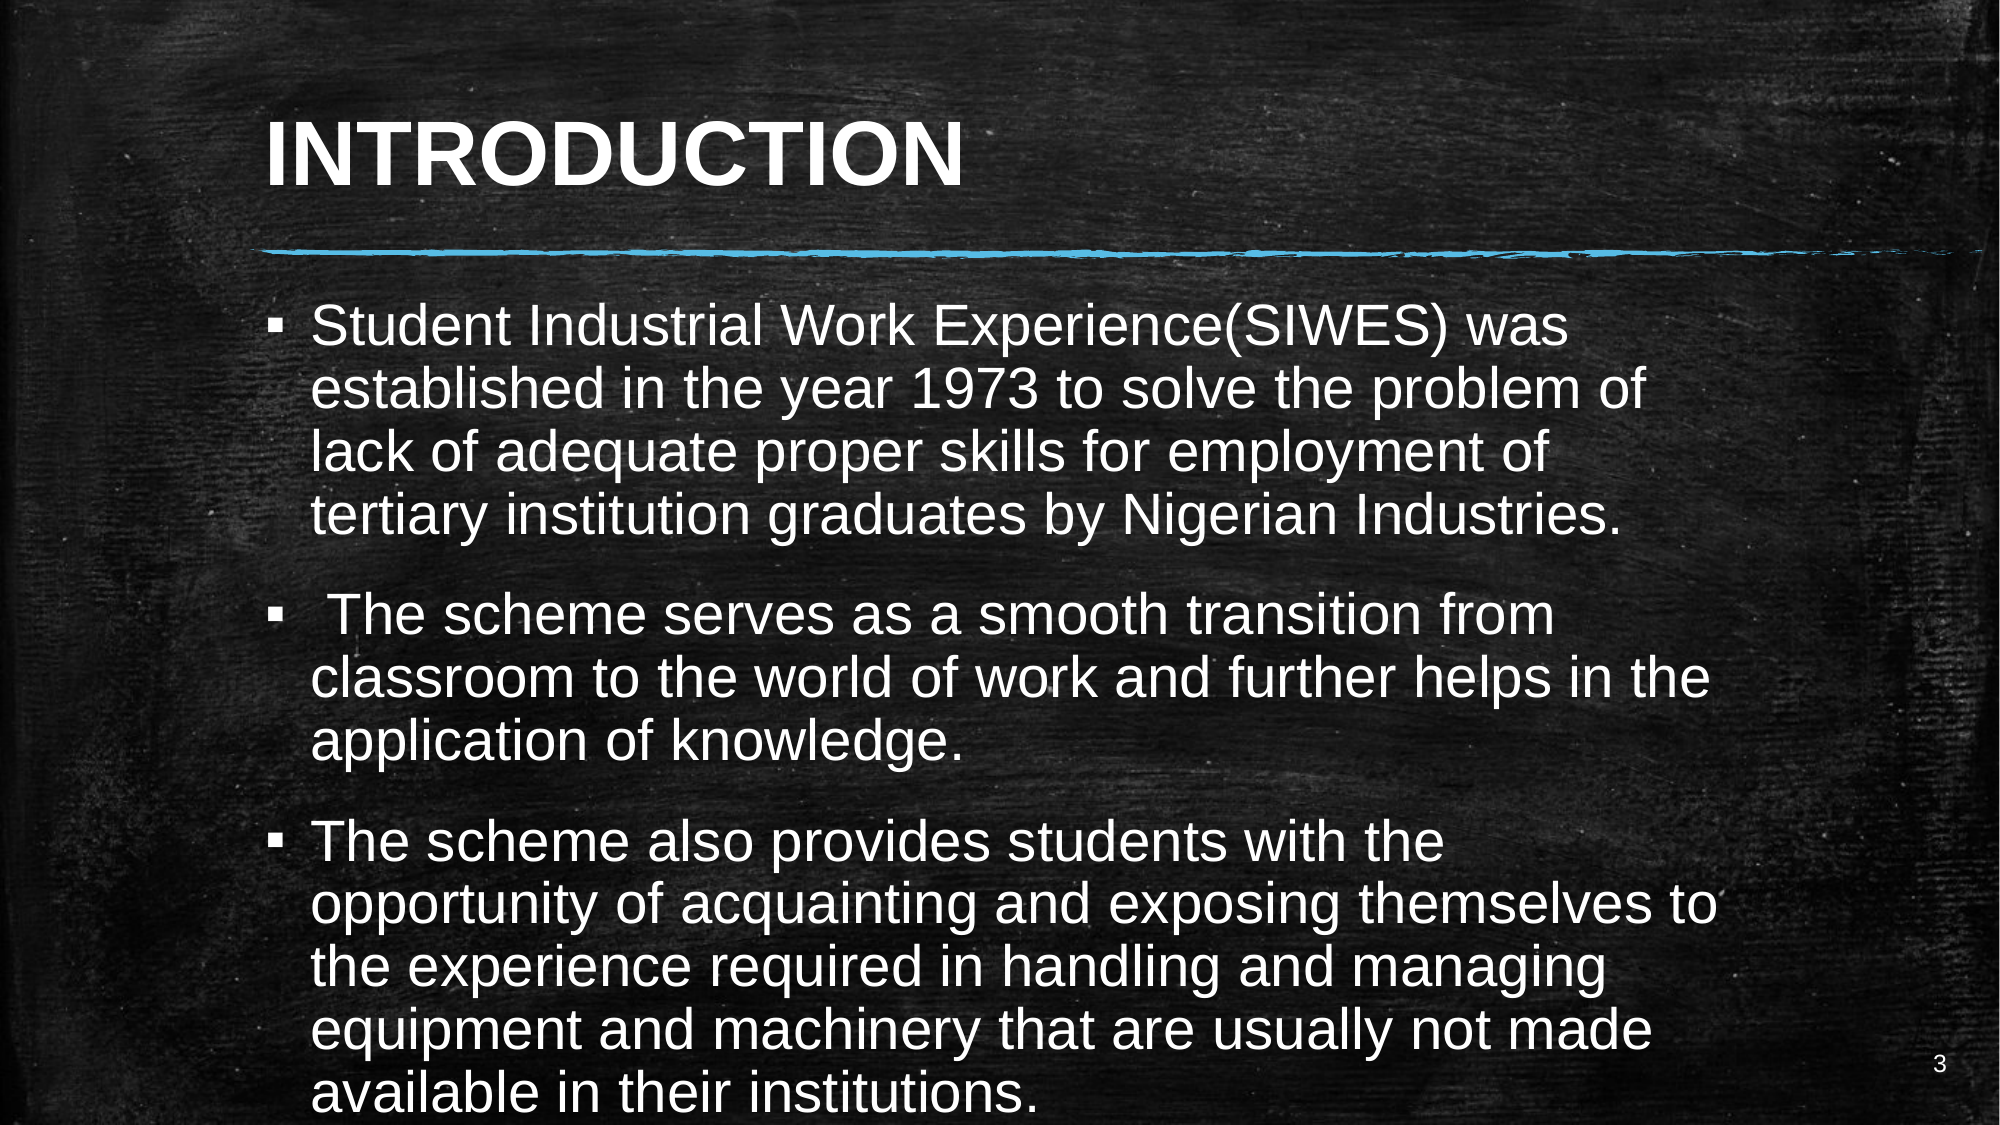

# INTRODUCTION
Student Industrial Work Experience(SIWES) was established in the year 1973 to solve the problem of lack of adequate proper skills for employment of tertiary institution graduates by Nigerian Industries.
 The scheme serves as a smooth transition from classroom to the world of work and further helps in the application of knowledge.
The scheme also provides students with the opportunity of acquainting and exposing themselves to the experience required in handling and managing equipment and machinery that are usually not made available in their institutions.
3